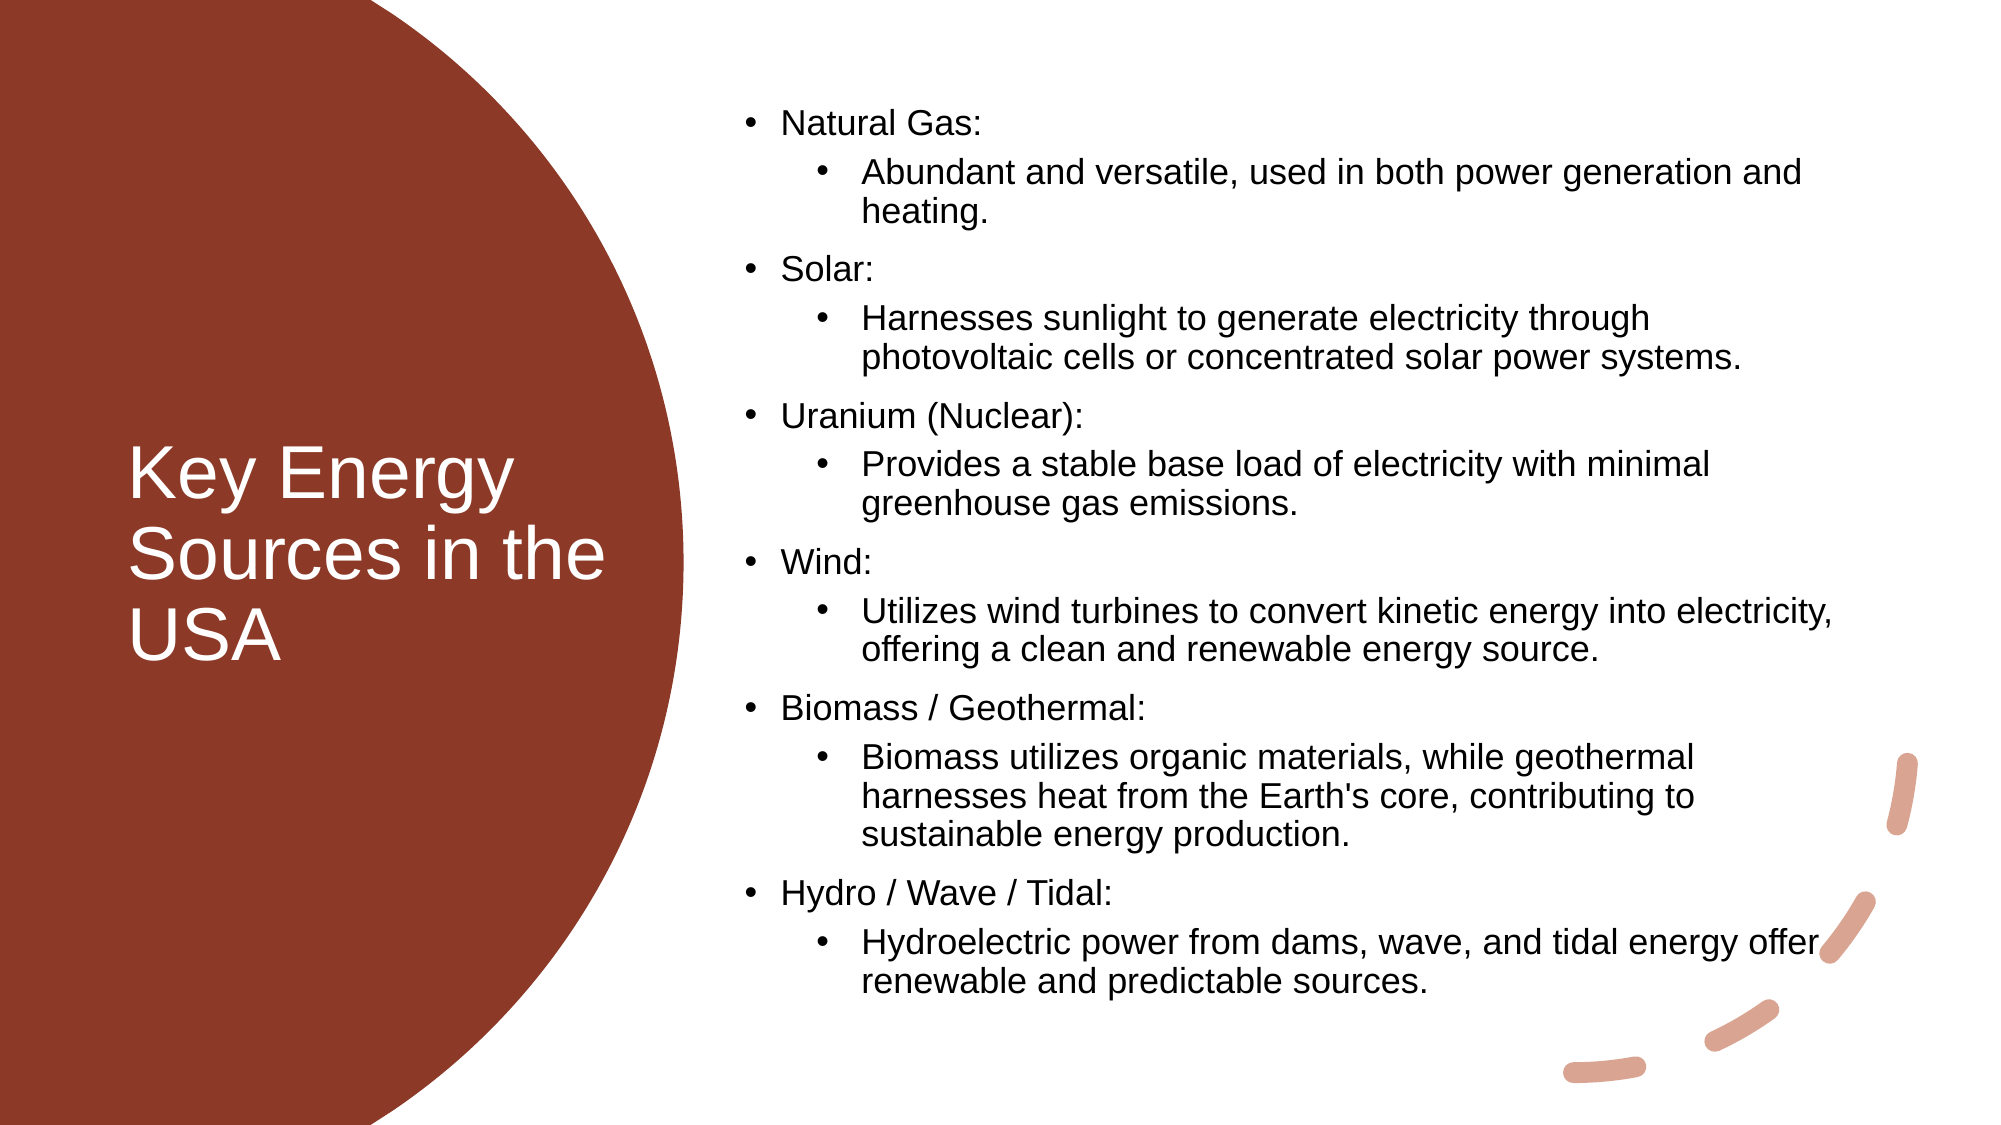

Natural Gas:
Abundant and versatile, used in both power generation and heating.
Solar:
Harnesses sunlight to generate electricity through photovoltaic cells or concentrated solar power systems.
Uranium (Nuclear):
Provides a stable base load of electricity with minimal greenhouse gas emissions.
Wind:
Utilizes wind turbines to convert kinetic energy into electricity, offering a clean and renewable energy source.
Biomass / Geothermal:
Biomass utilizes organic materials, while geothermal harnesses heat from the Earth's core, contributing to sustainable energy production.
Hydro / Wave / Tidal:
Hydroelectric power from dams, wave, and tidal energy offer renewable and predictable sources.

# Key Energy Sources in the USA